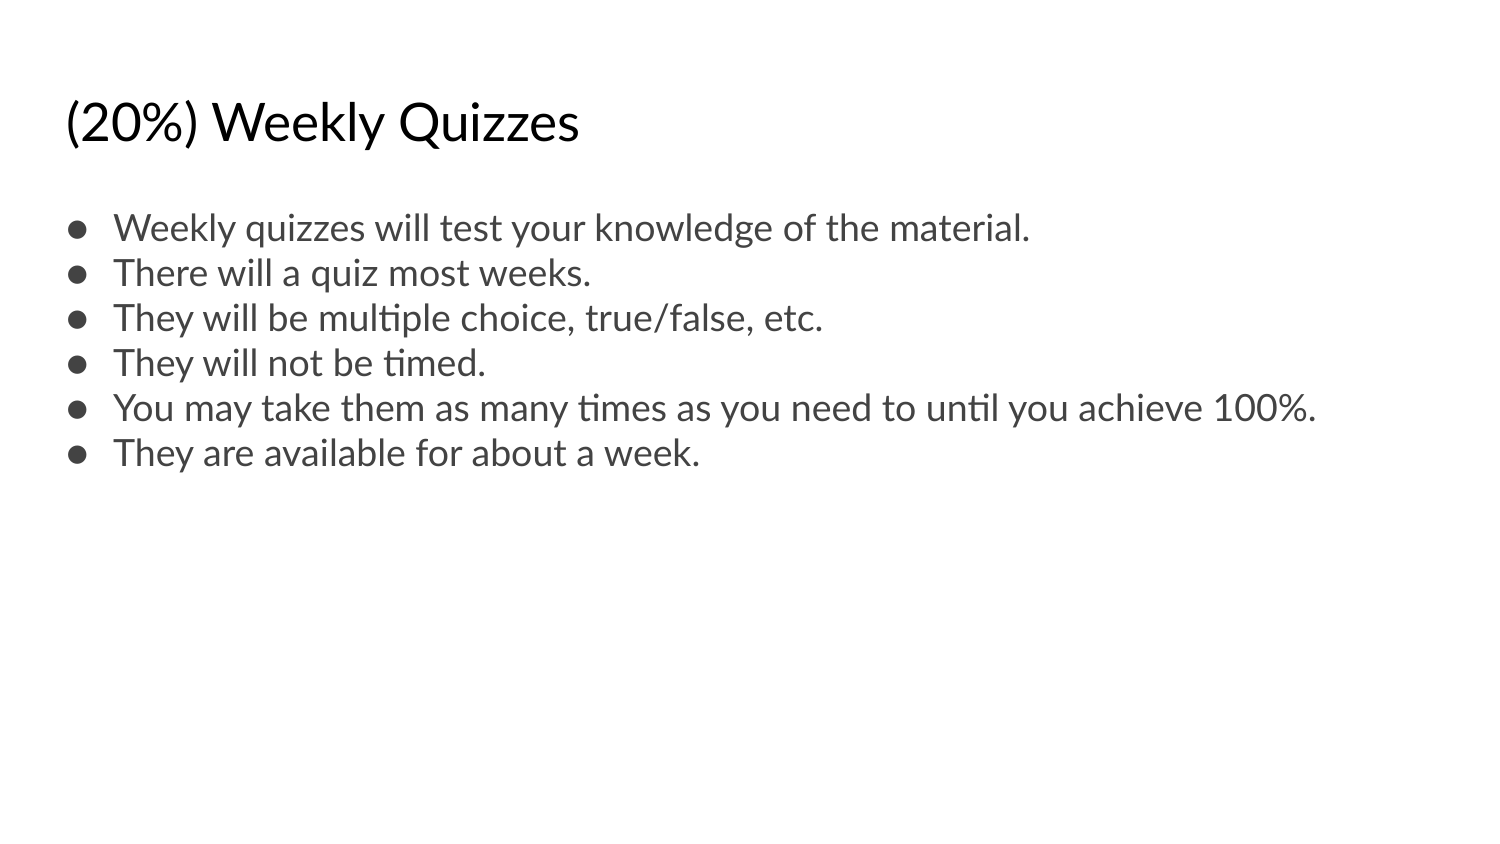

# (20%) Weekly Quizzes
Weekly quizzes will test your knowledge of the material.
There will a quiz most weeks.
They will be multiple choice, true/false, etc.
They will not be timed.
You may take them as many times as you need to until you achieve 100%.
They are available for about a week.